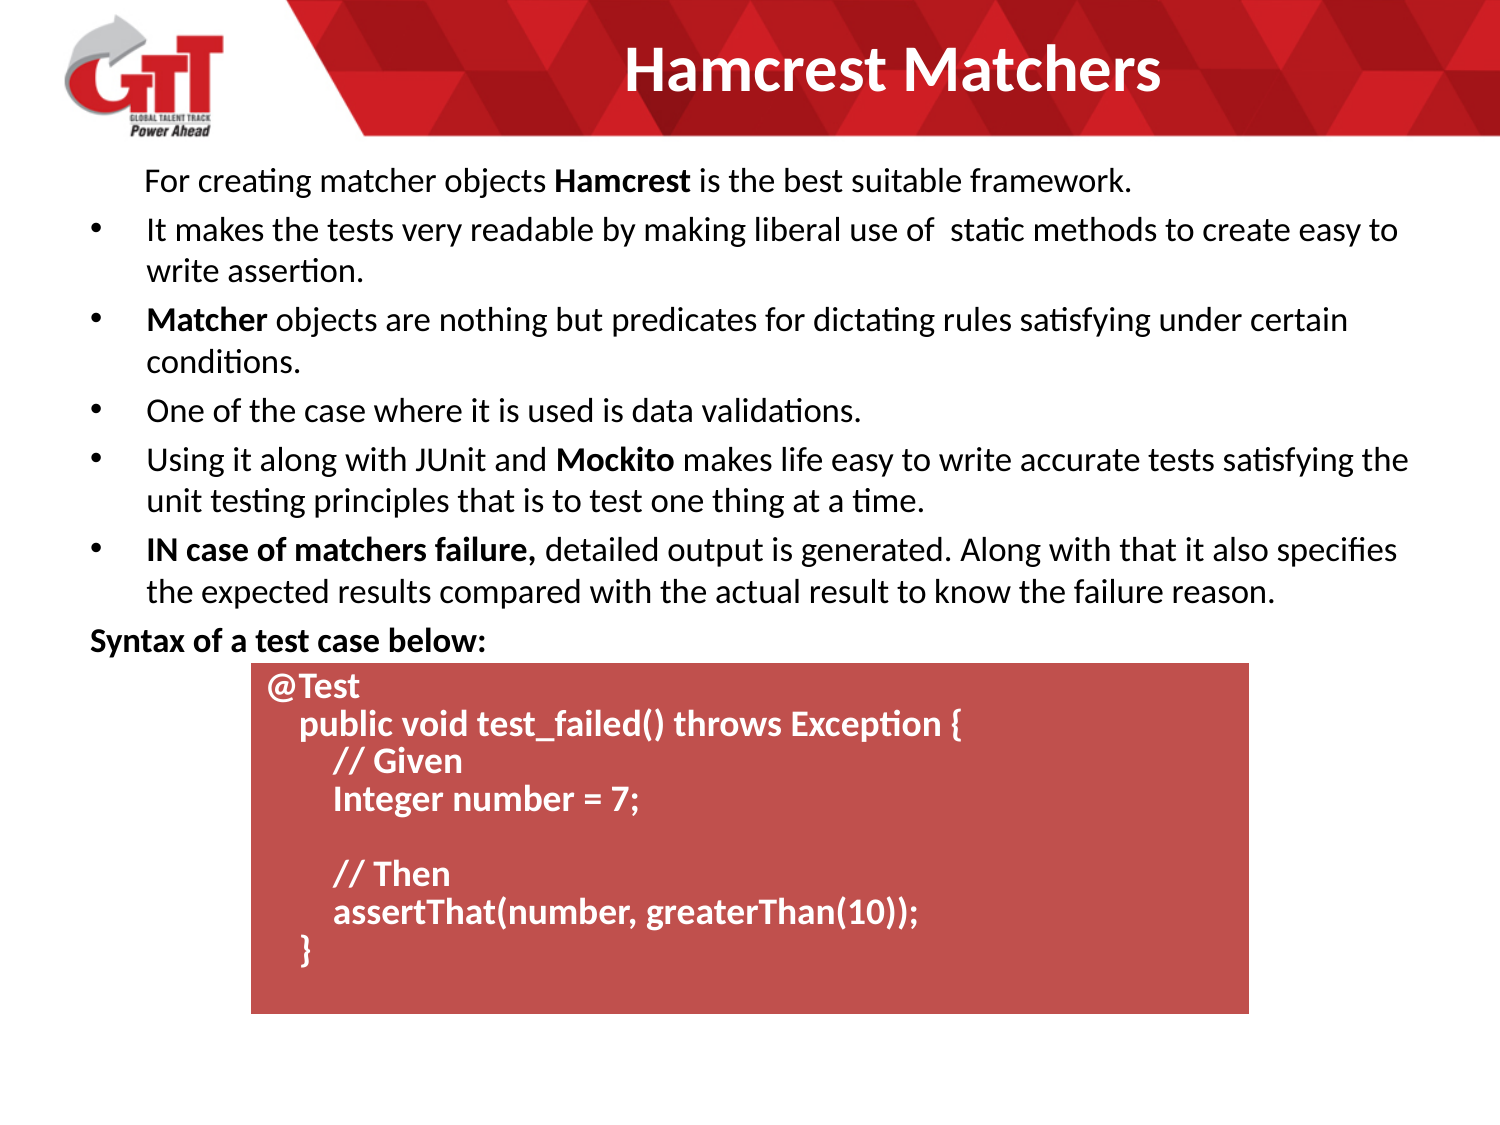

# Hamcrest Matchers
       For creating matcher objects Hamcrest is the best suitable framework.
It makes the tests very readable by making liberal use of  static methods to create easy to write assertion.
Matcher objects are nothing but predicates for dictating rules satisfying under certain conditions.
One of the case where it is used is data validations.
Using it along with JUnit and Mockito makes life easy to write accurate tests satisfying the unit testing principles that is to test one thing at a time.
IN case of matchers failure, detailed output is generated. Along with that it also specifies the expected results compared with the actual result to know the failure reason.
Syntax of a test case below:
| @Test     public void test\_failed() throws Exception {         // Given         Integer number = 7;           // Then         assertThat(number, greaterThan(10));     } |
| --- |